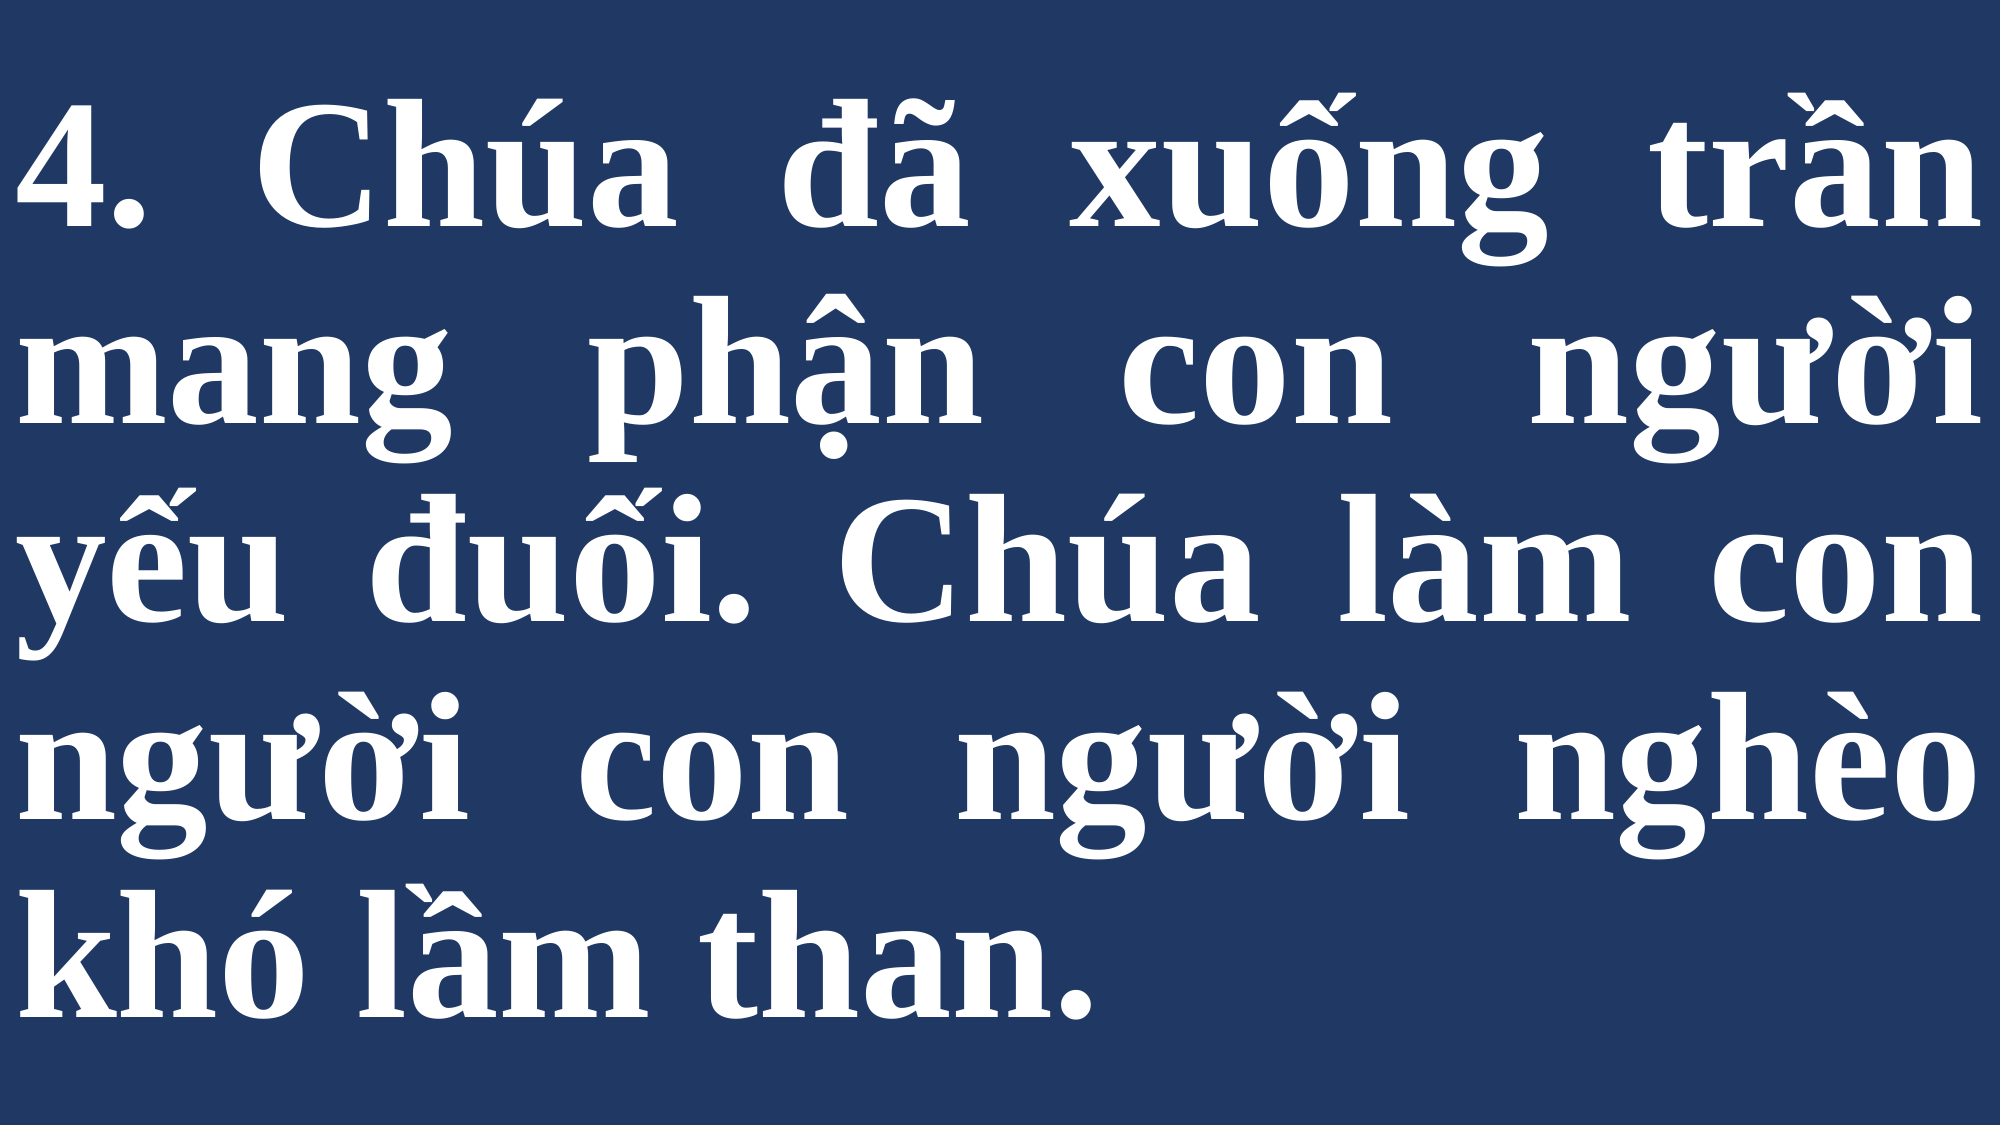

# 4. Chúa đã xuống trần mang phận con người yếu đuối. Chúa làm con người con người nghèo khó lầm than.